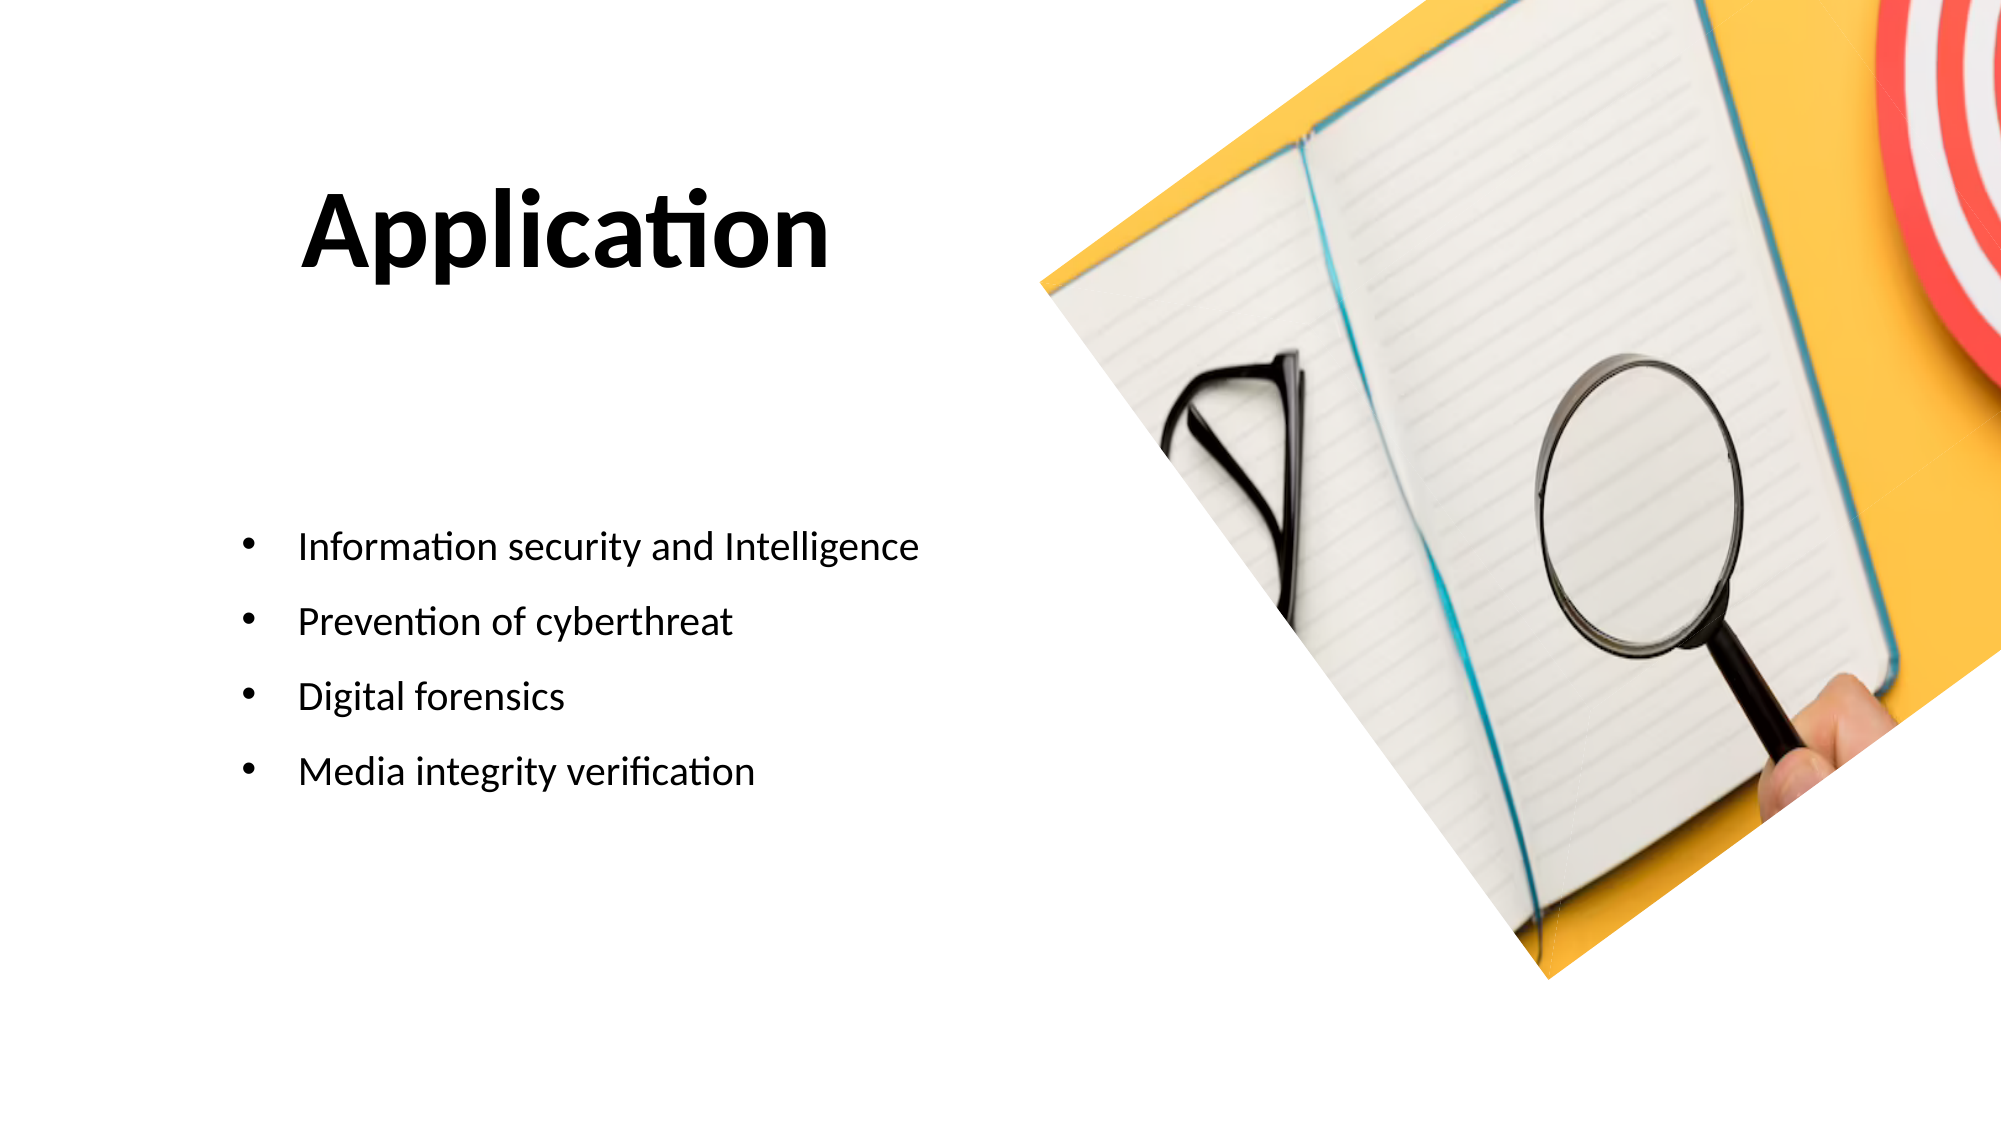

Application
Information security and Intelligence
Prevention of cyberthreat
Digital forensics
Media integrity verification